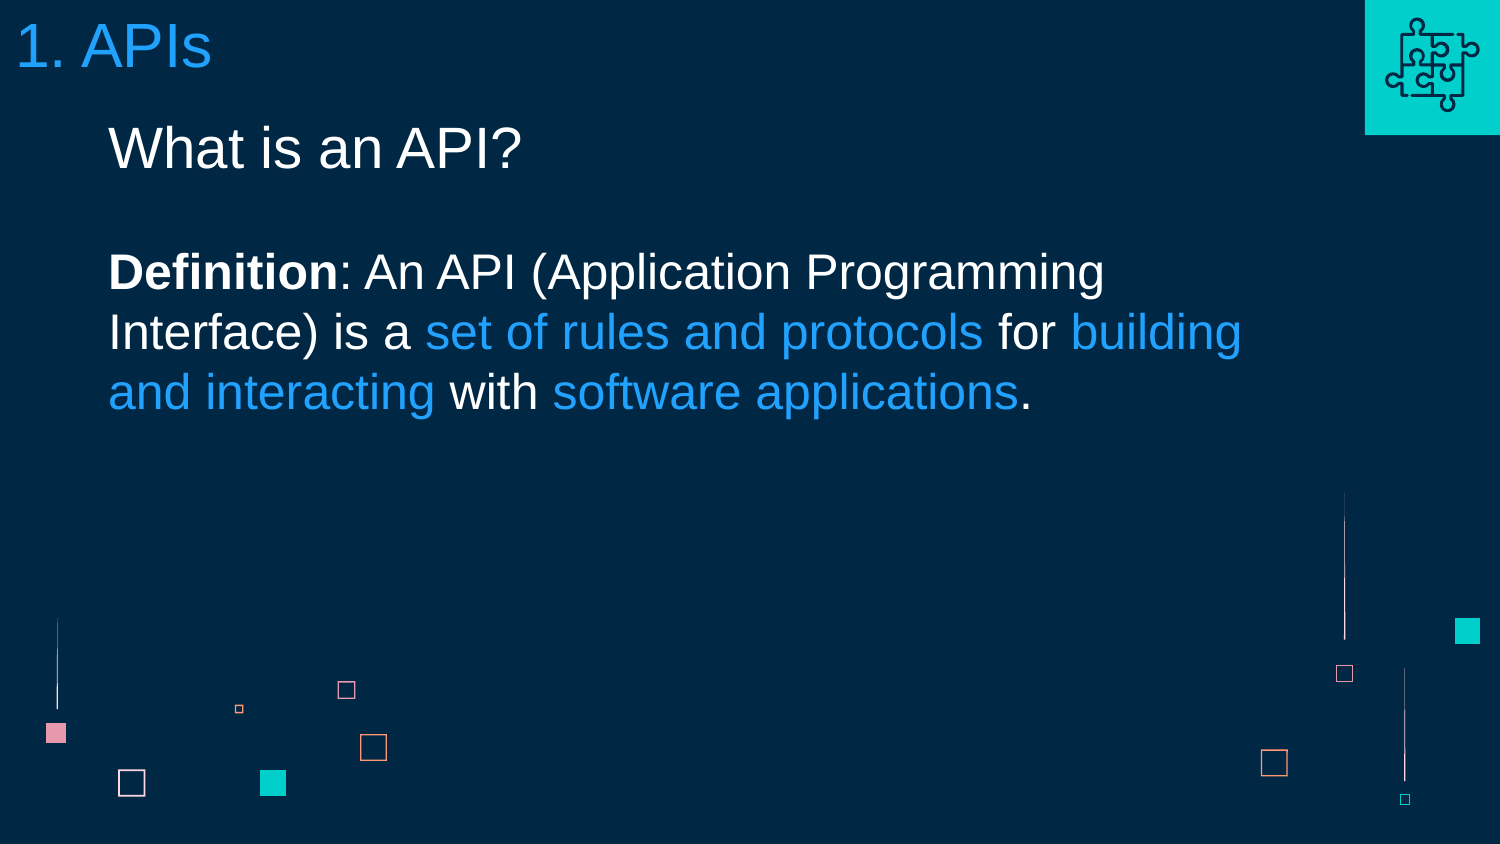

# 1. APIs

What is an API?

Definition: An API (Application Programming Interface) is a set of rules and protocols for building and interacting with software applications.